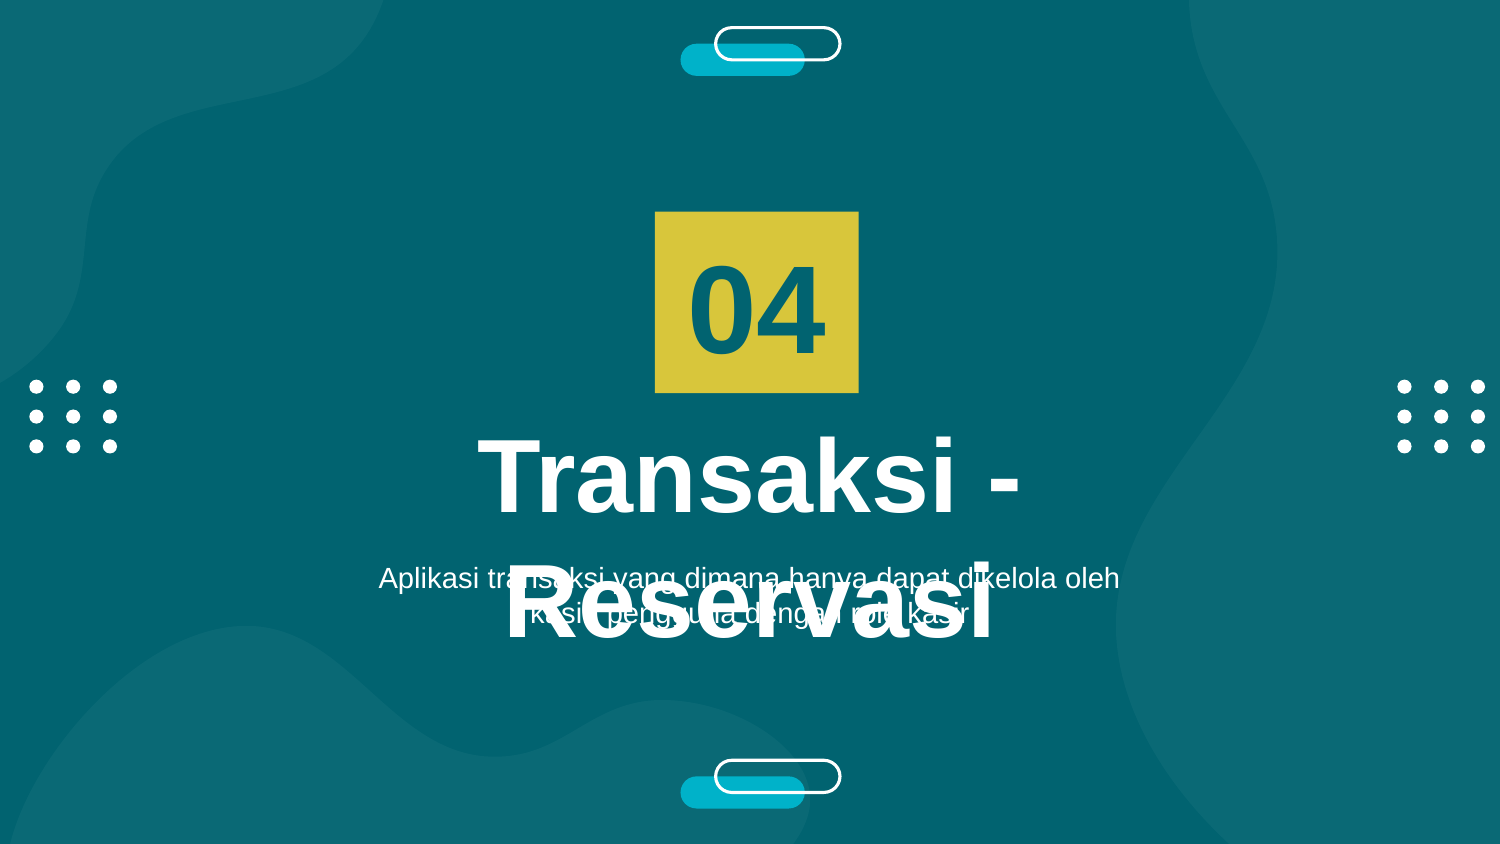

04
# Transaksi - Reservasi
Aplikasi transaksi yang dimana hanya dapat dikelola oleh kasir, pengguna dengan role kasir